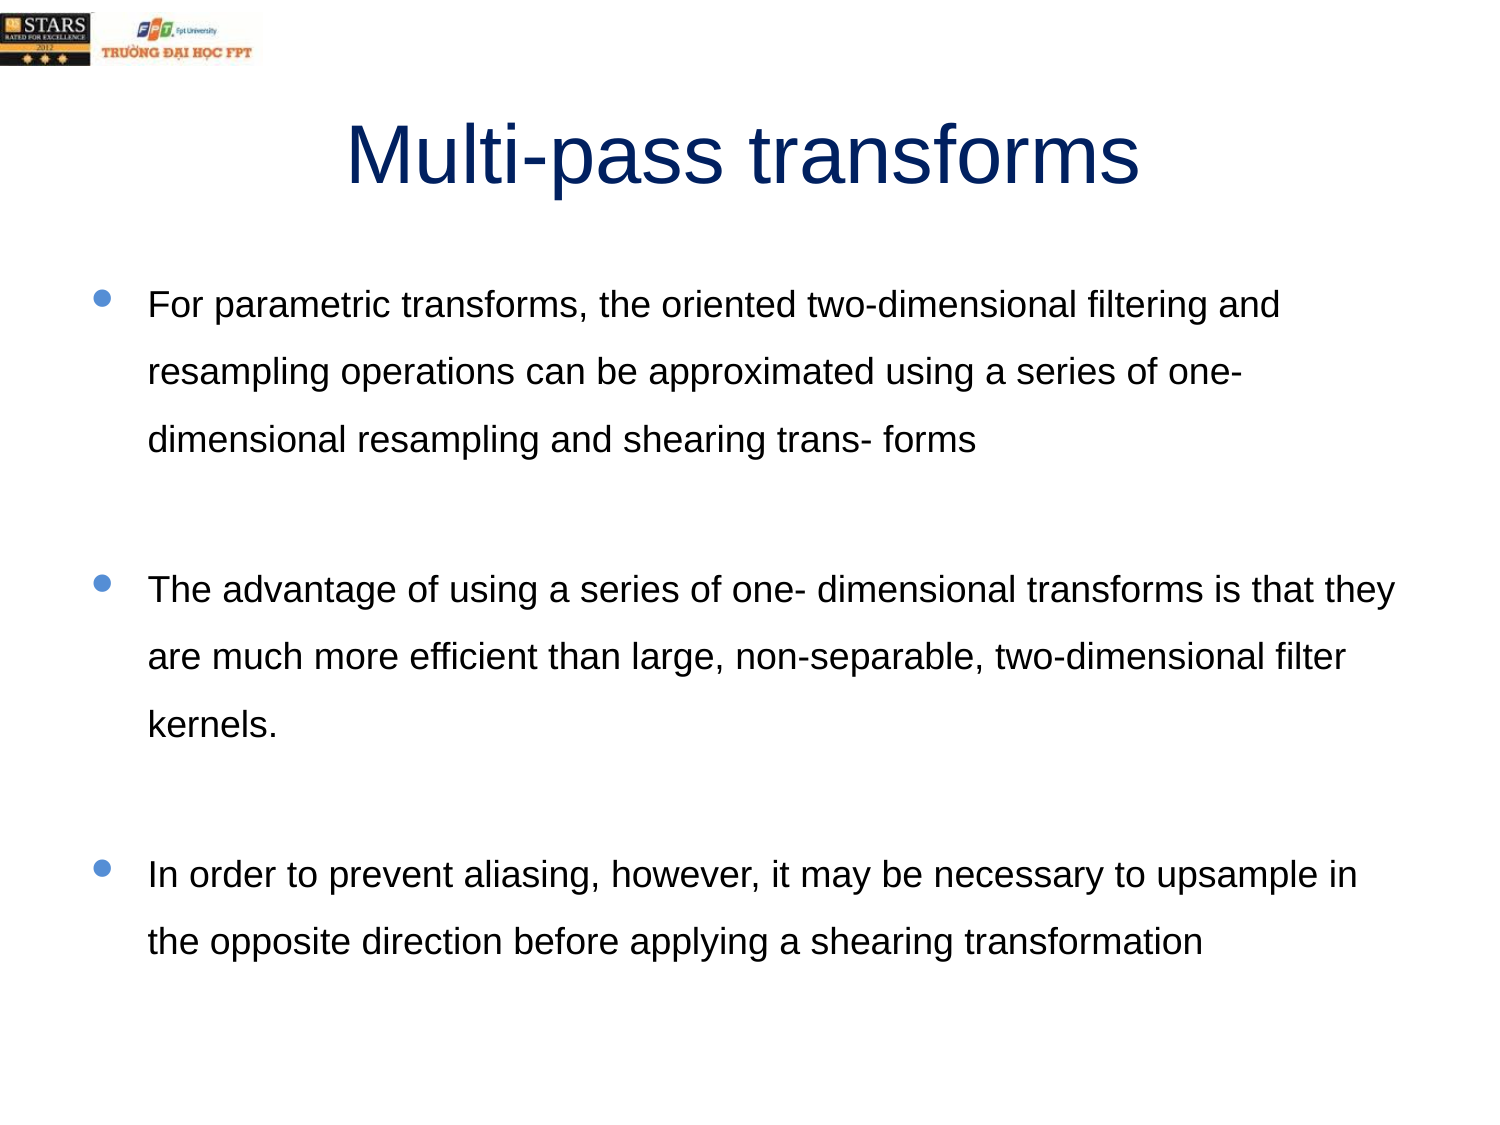

# Multi-pass transforms
For parametric transforms, the oriented two-dimensional filtering and resampling operations can be approximated using a series of one-dimensional resampling and shearing trans- forms

The advantage of using a series of one- dimensional transforms is that they are much more efficient than large, non-separable, two-dimensional filter kernels.

In order to prevent aliasing, however, it may be necessary to upsample in the opposite direction before applying a shearing transformation